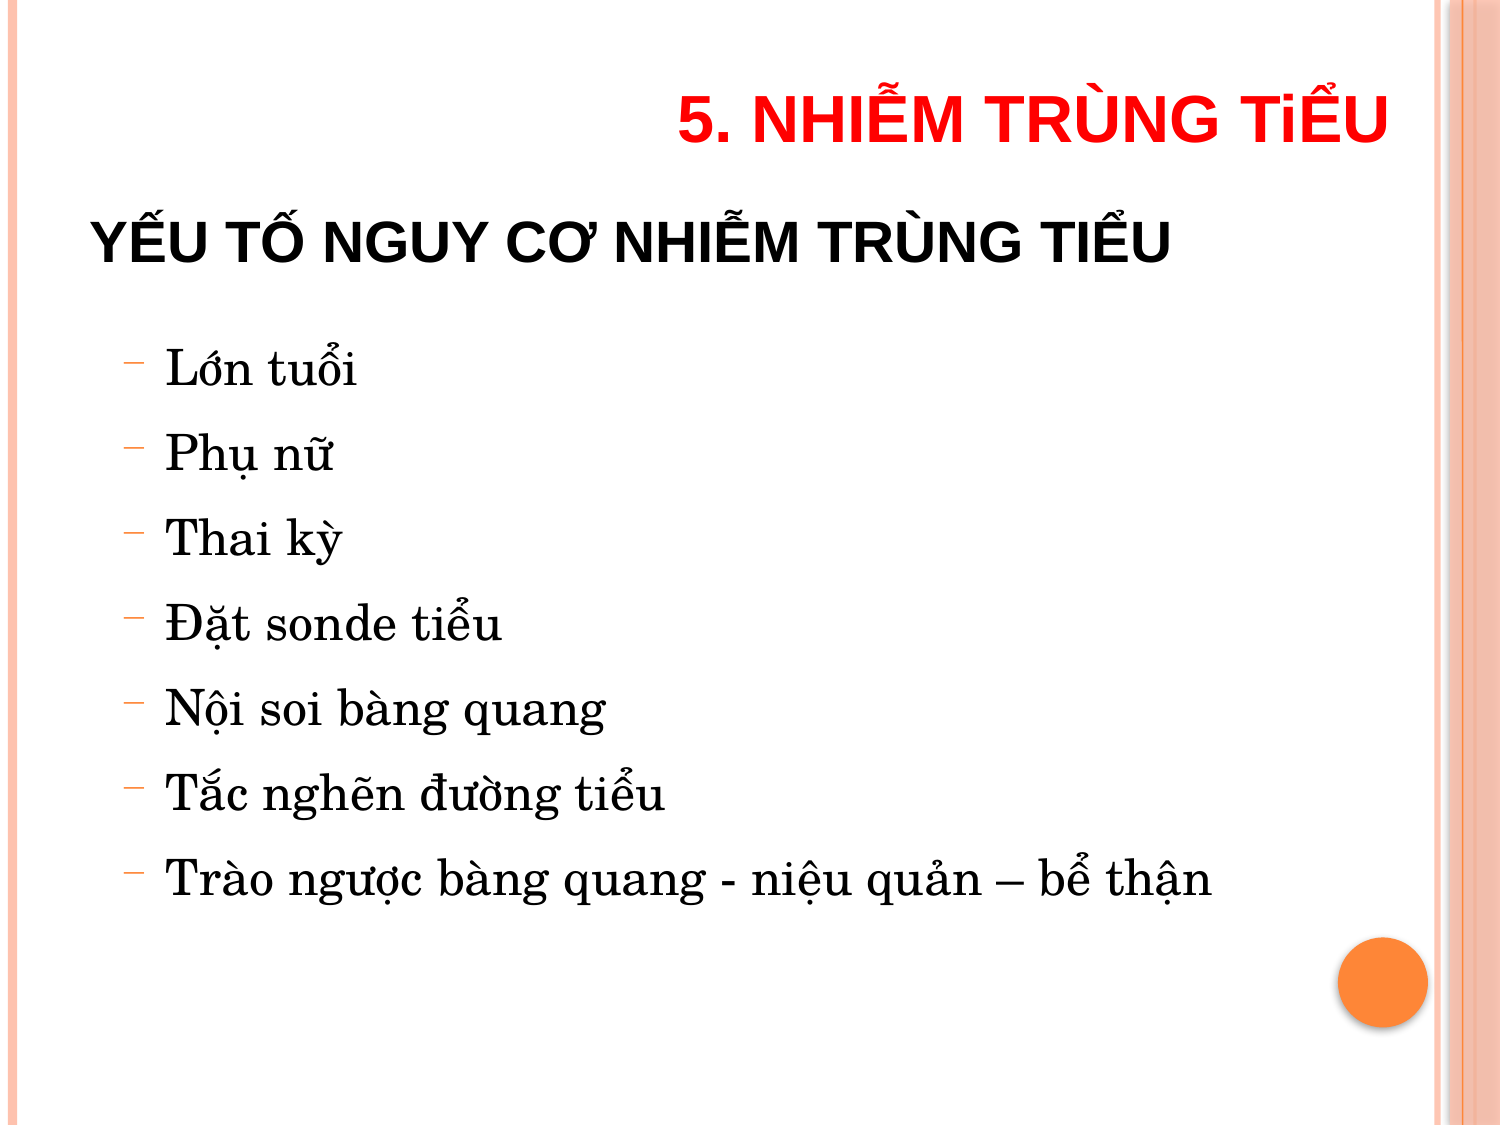

5. NHIỄM TRÙNG TiỂU
# Yếu tố nguy cơ nhiễm trùng tiểu
Lớn tuổi
Phụ nữ
Thai kỳ
Đặt sonde tiểu
Nội soi bàng quang
Tắc nghẽn đường tiểu
Trào ngược bàng quang - niệu quản – bể thận